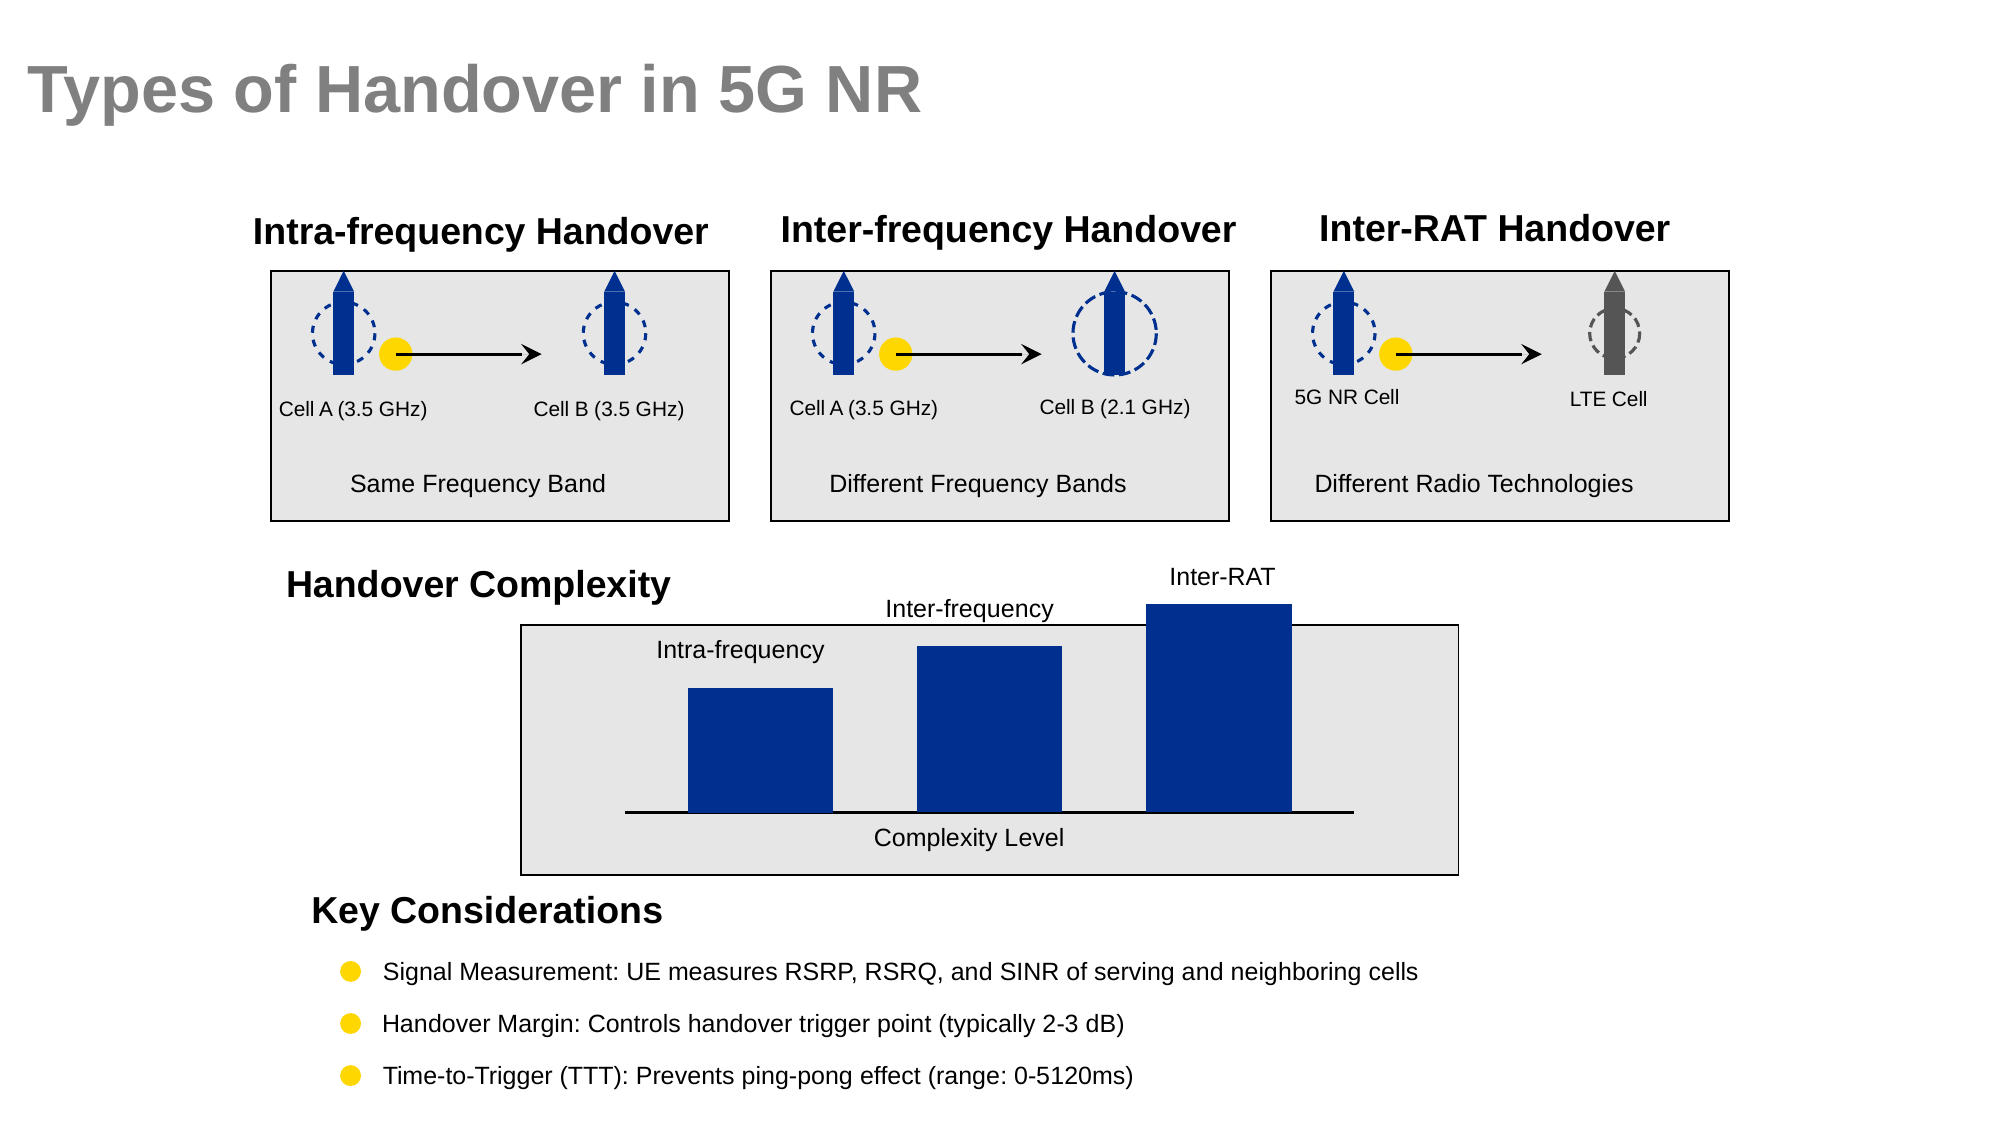

Types of Handover in 5G NR
Inter-RAT Handover

5G NR Cell

LTE Cell

Different Radio Technologies
Inter-frequency Handover

Cell A (3.5 GHz)

Cell B (2.1 GHz)

Different Frequency Bands
Intra-frequency Handover

Cell A (3.5 GHz)

Cell B (3.5 GHz)

Same Frequency Band
Handover Complexity
Inter-RAT

Inter-frequency

Intra-frequency

Complexity Level
Key Considerations
Signal Measurement: UE measures RSRP, RSRQ, and SINR of serving and neighboring cells

Handover Margin: Controls handover trigger point (typically 2-3 dB)

Time-to-Trigger (TTT): Prevents ping-pong effect (range: 0-5120ms)